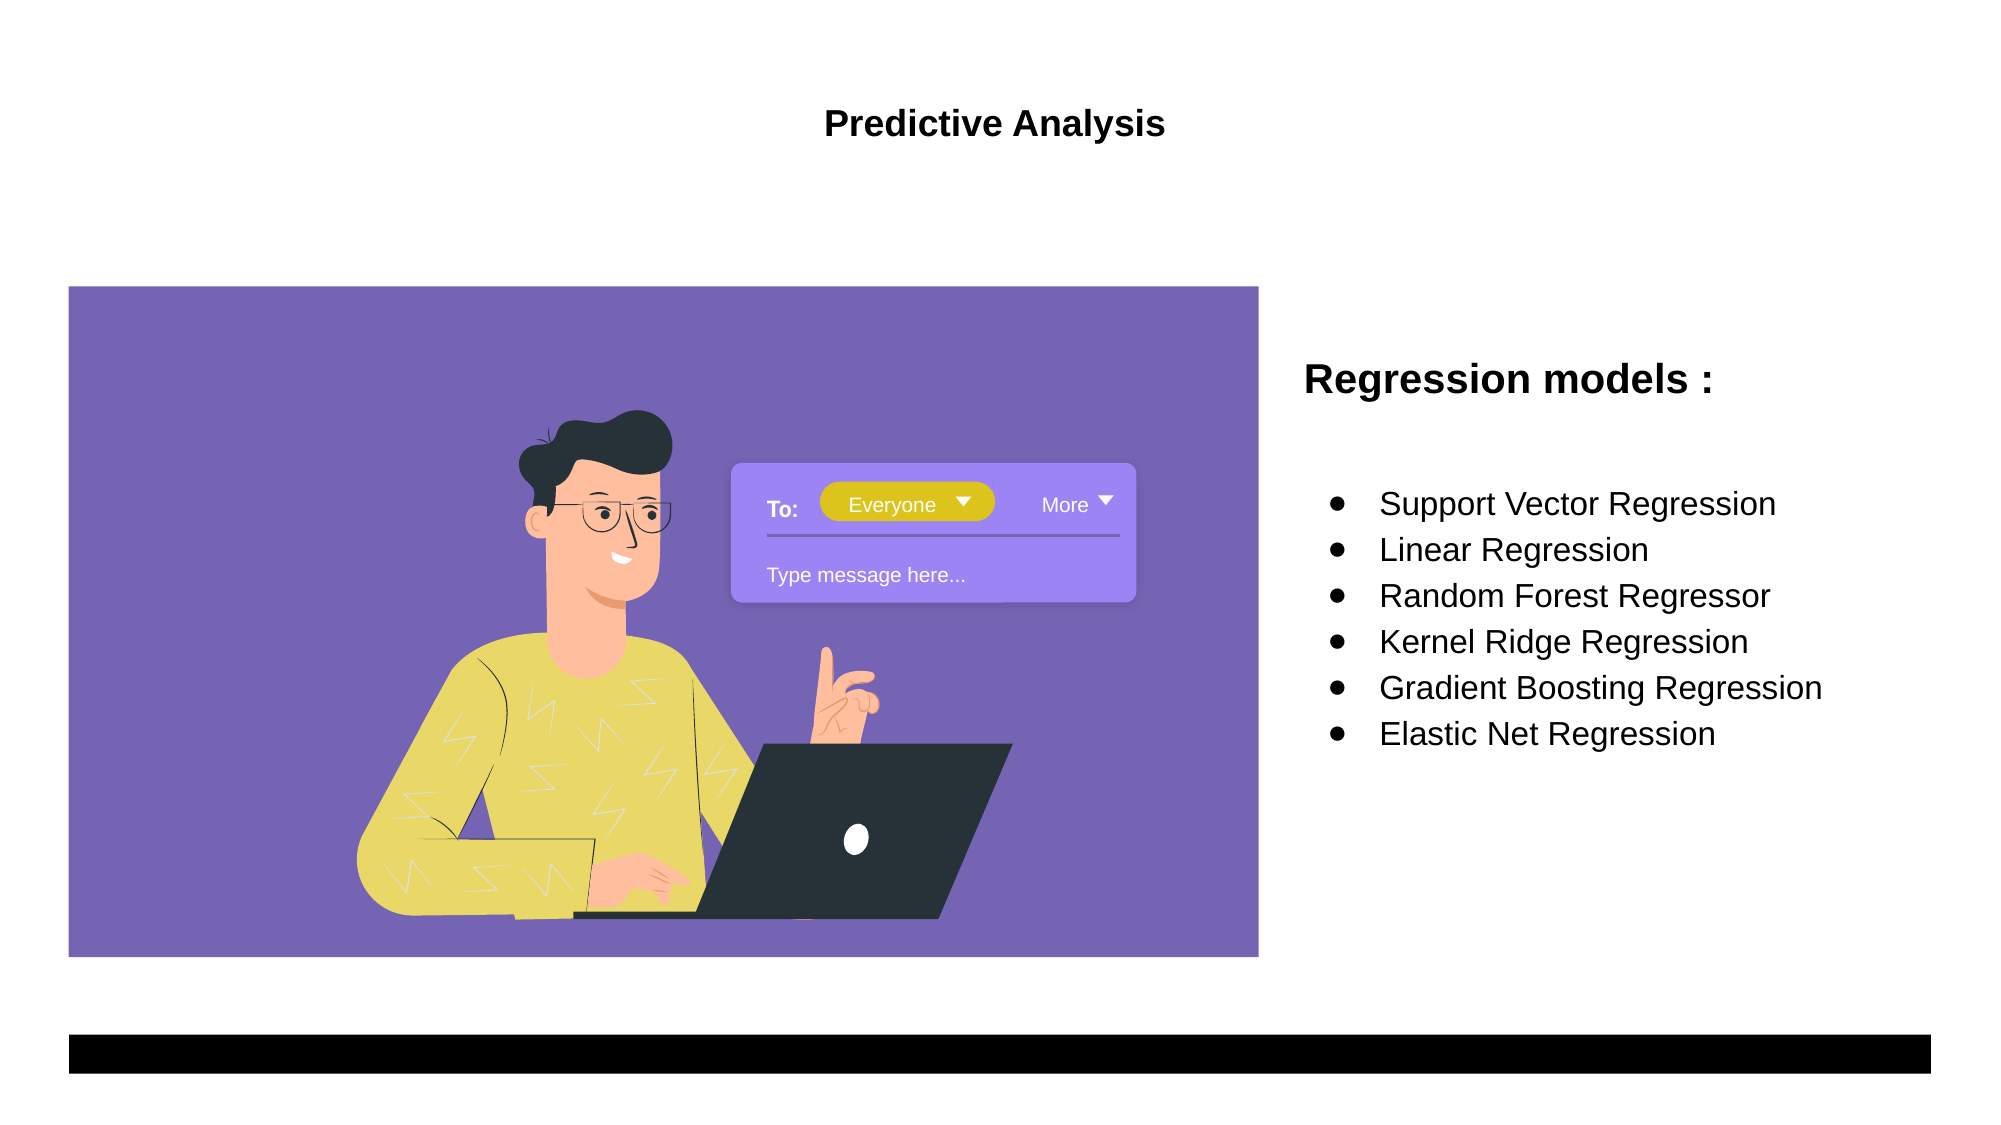

# Predictive Analysis
Regression models :

Support Vector Regression
Linear Regression
Random Forest Regressor
Kernel Ridge Regression
Gradient Boosting Regression
Elastic Net Regression

Everyone
More
To:

Type message here...